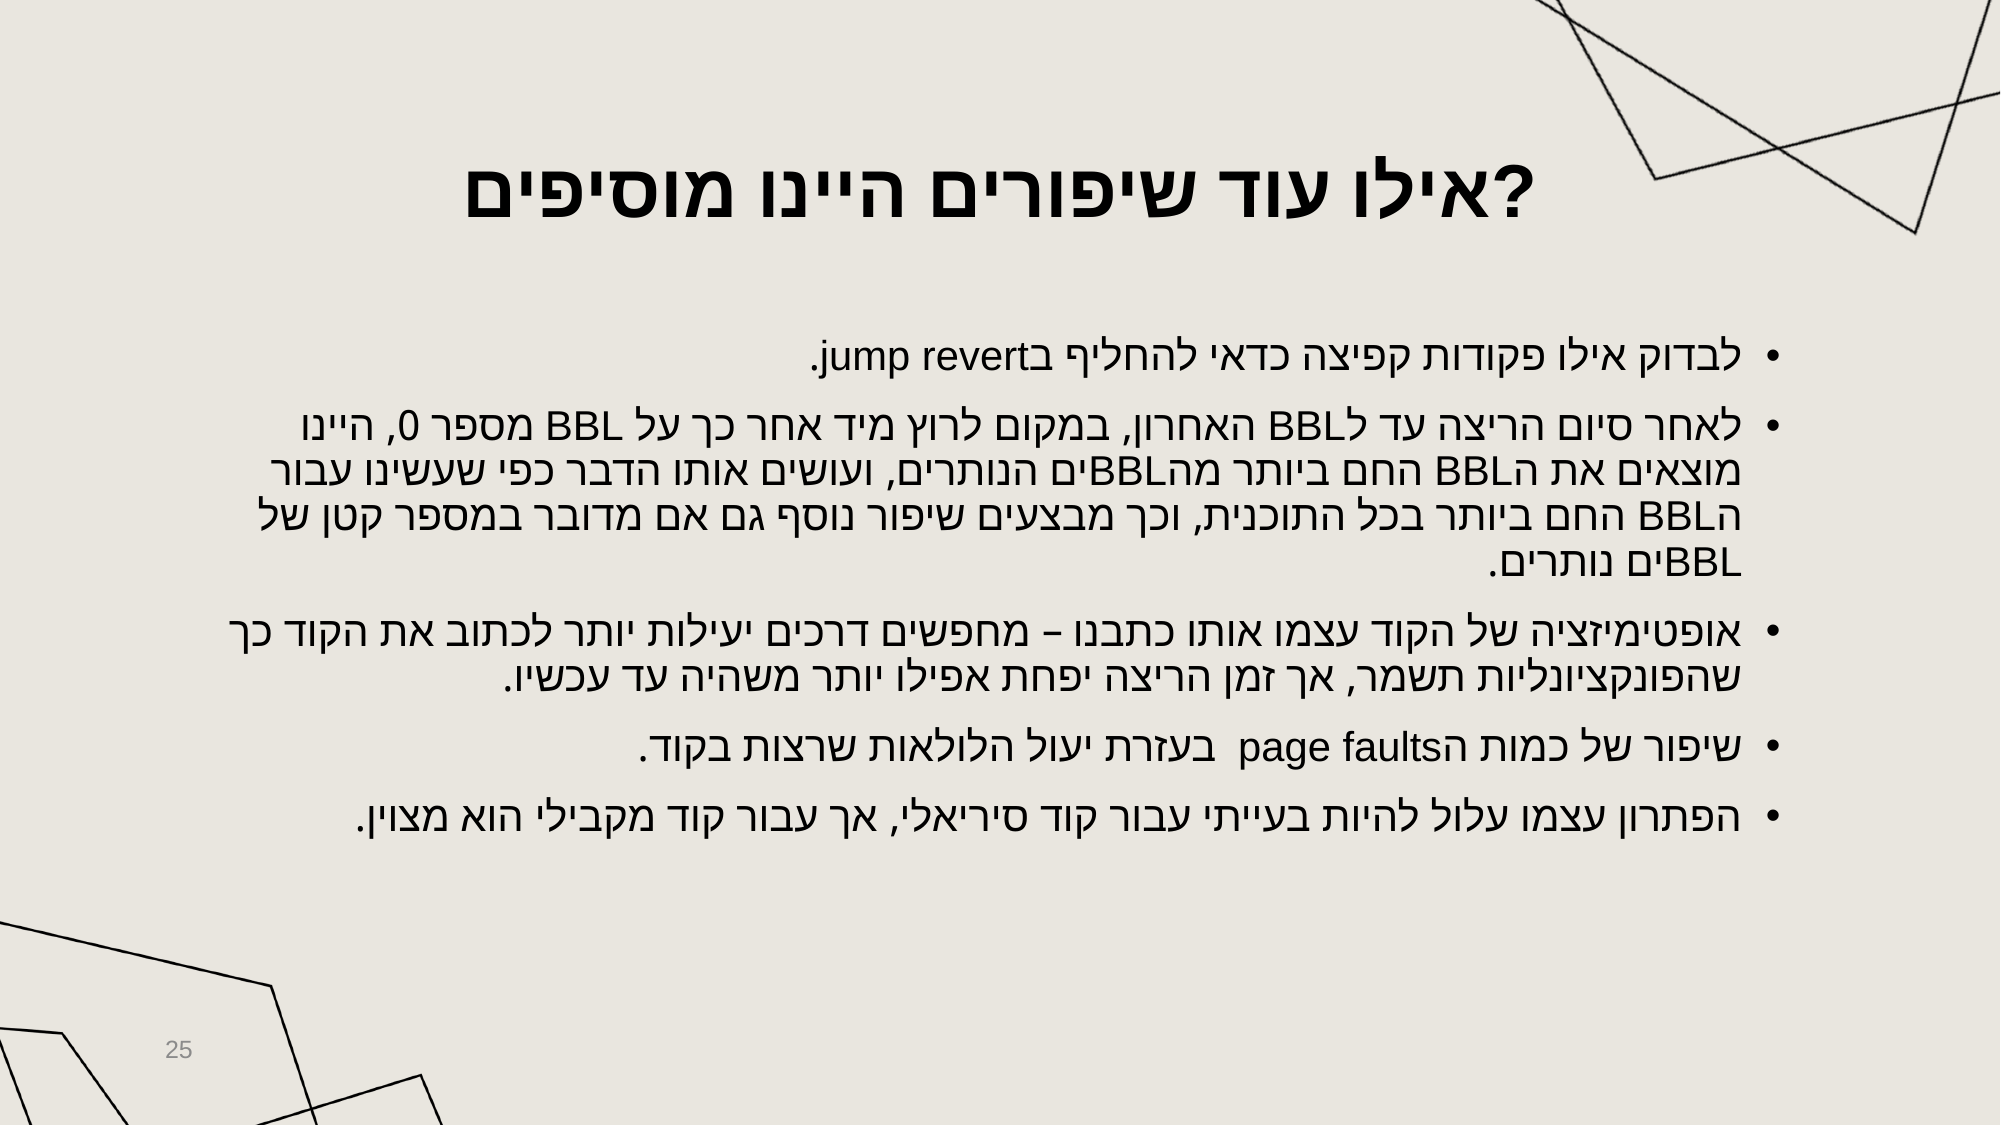

# אילו עוד שיפורים היינו מוסיפים?
לבדוק אילו פקודות קפיצה כדאי להחליף בjump revert.
לאחר סיום הריצה עד לBBL האחרון, במקום לרוץ מיד אחר כך על BBL מספר 0, היינו מוצאים את הBBL החם ביותר מהBBLים הנותרים, ועושים אותו הדבר כפי שעשינו עבור הBBL החם ביותר בכל התוכנית, וכך מבצעים שיפור נוסף גם אם מדובר במספר קטן של BBLים נותרים.
אופטימיזציה של הקוד עצמו אותו כתבנו – מחפשים דרכים יעילות יותר לכתוב את הקוד כך שהפונקציונליות תשמר, אך זמן הריצה יפחת אפילו יותר משהיה עד עכשיו.
שיפור של כמות הpage faults  בעזרת יעול הלולאות שרצות בקוד.
הפתרון עצמו עלול להיות בעייתי עבור קוד סיריאלי, אך עבור קוד מקבילי הוא מצוין.
25